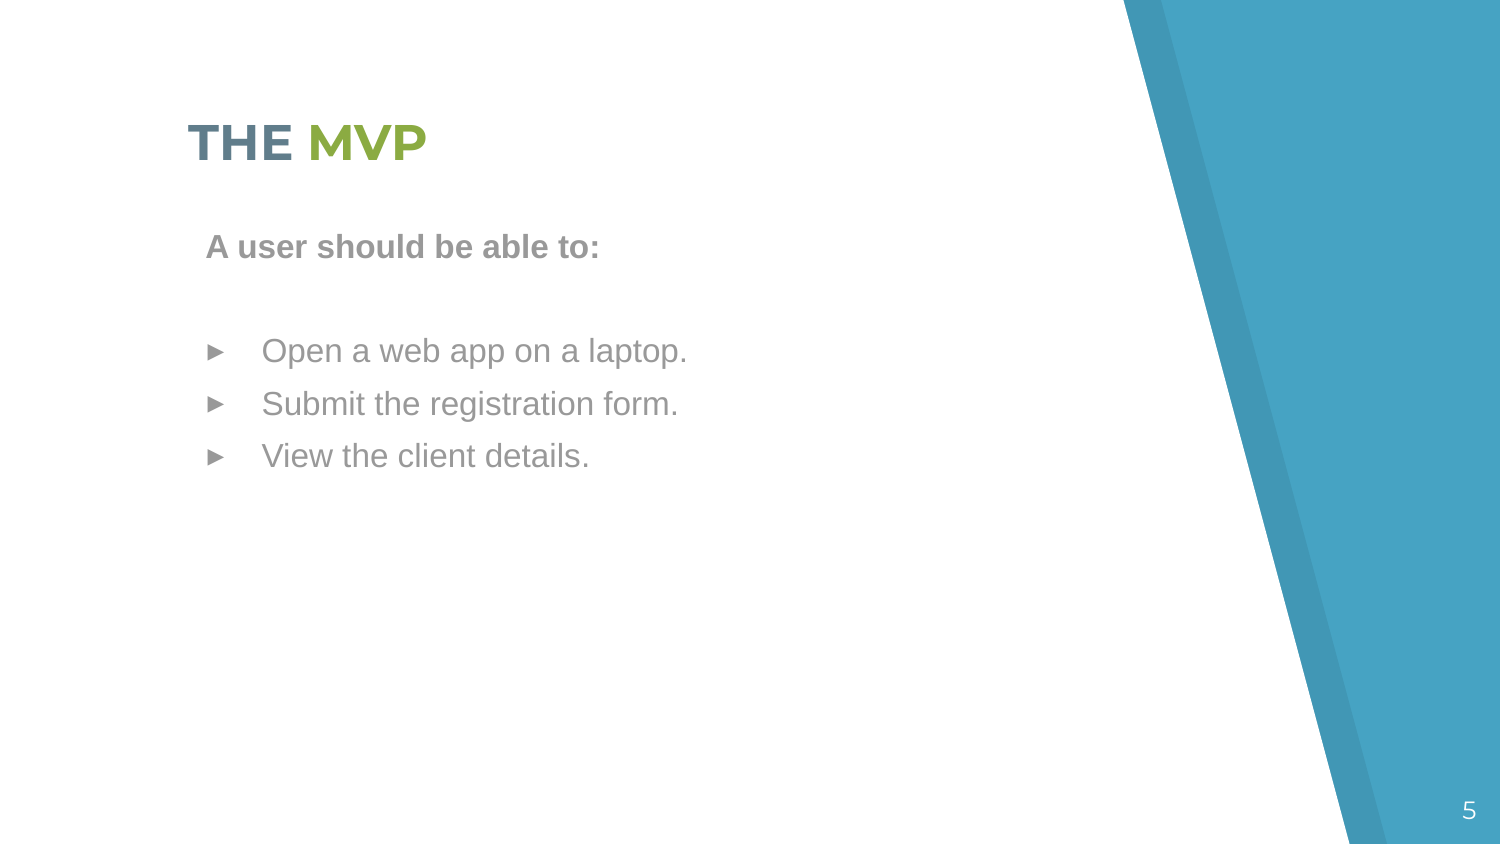

THE MVP
A user should be able to:

Open a web app on a laptop.
Submit the registration form.
View the client details.

5